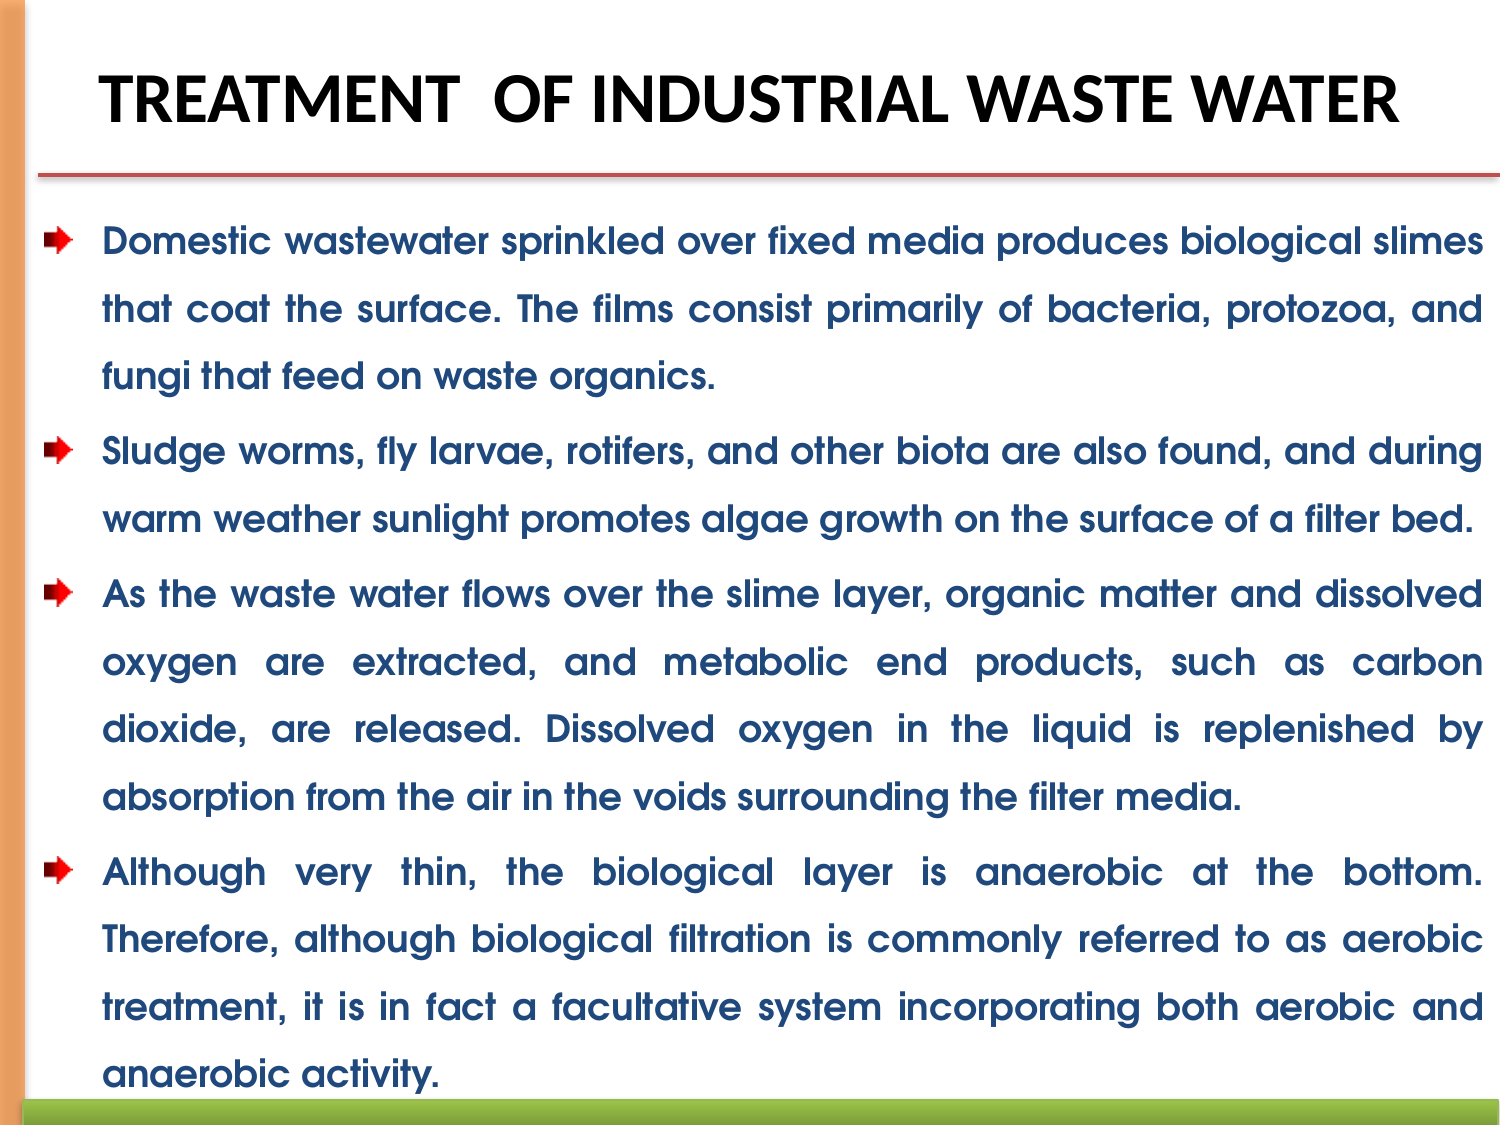

# TREATMENT  OF INDUSTRIAL WASTE WATER
Domestic wastewater sprinkled over fixed media produces biological slimes that coat the surface. The films consist primarily of bacteria, protozoa, and fungi that feed on waste organics.
Sludge worms, fly larvae, rotifers, and other biota are also found, and during warm weather sunlight promotes algae growth on the surface of a filter bed.
As the waste water flows over the slime layer, organic matter and dissolved oxygen are extracted, and metabolic end products, such as carbon dioxide, are released. Dissolved oxygen in the liquid is replenished by absorption from the air in the voids surrounding the filter media.
Although very thin, the biological layer is anaerobic at the bottom. Therefore, although biological filtration is commonly referred to as aerobic treatment, it is in fact a facultative system incorporating both aerobic and anaerobic activity.